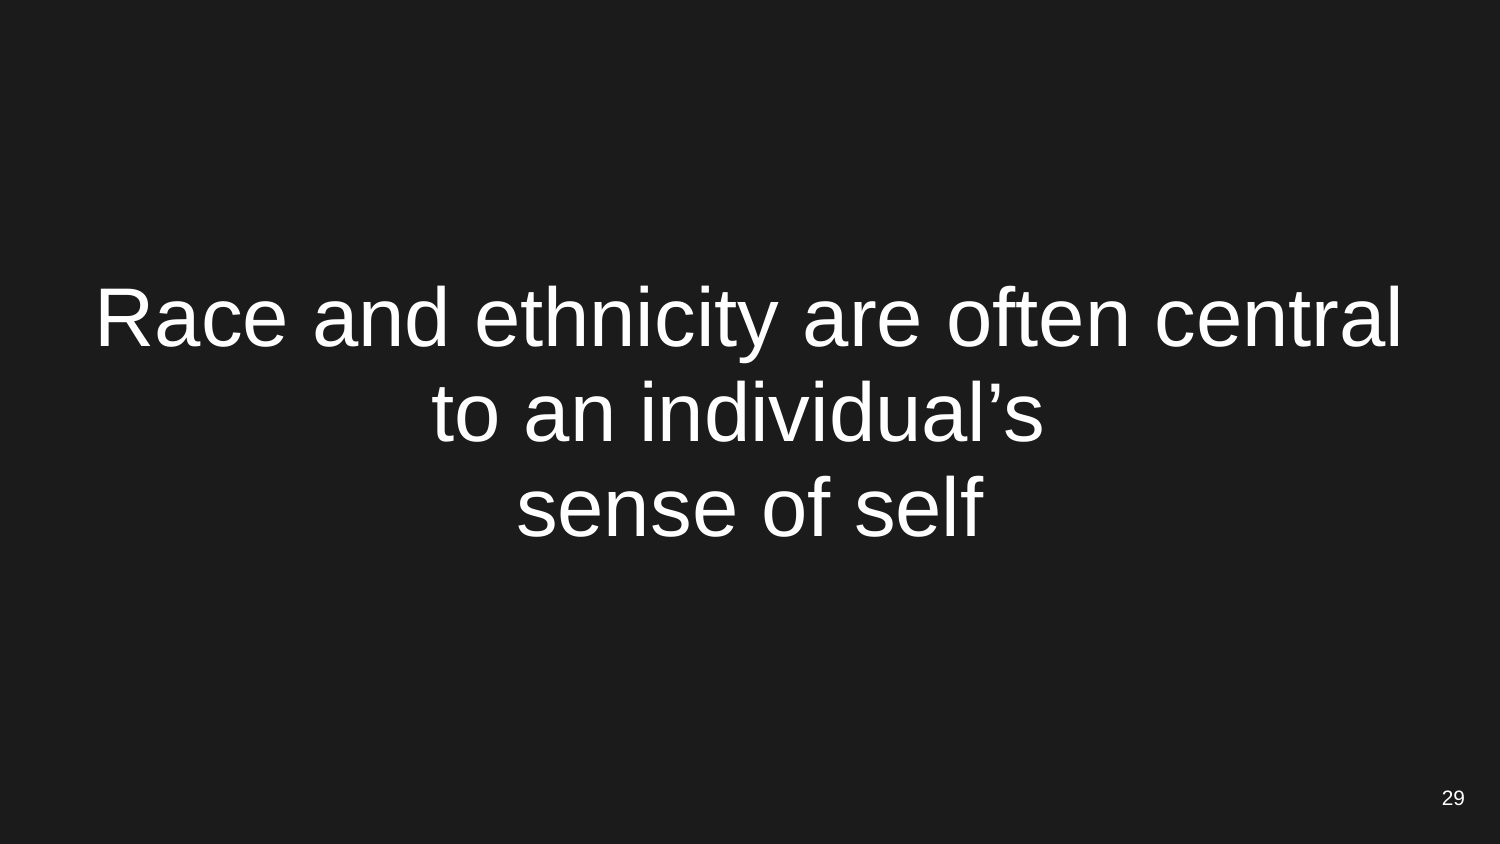

# Race and ethnicity are often central to an individual’s sense of self
29